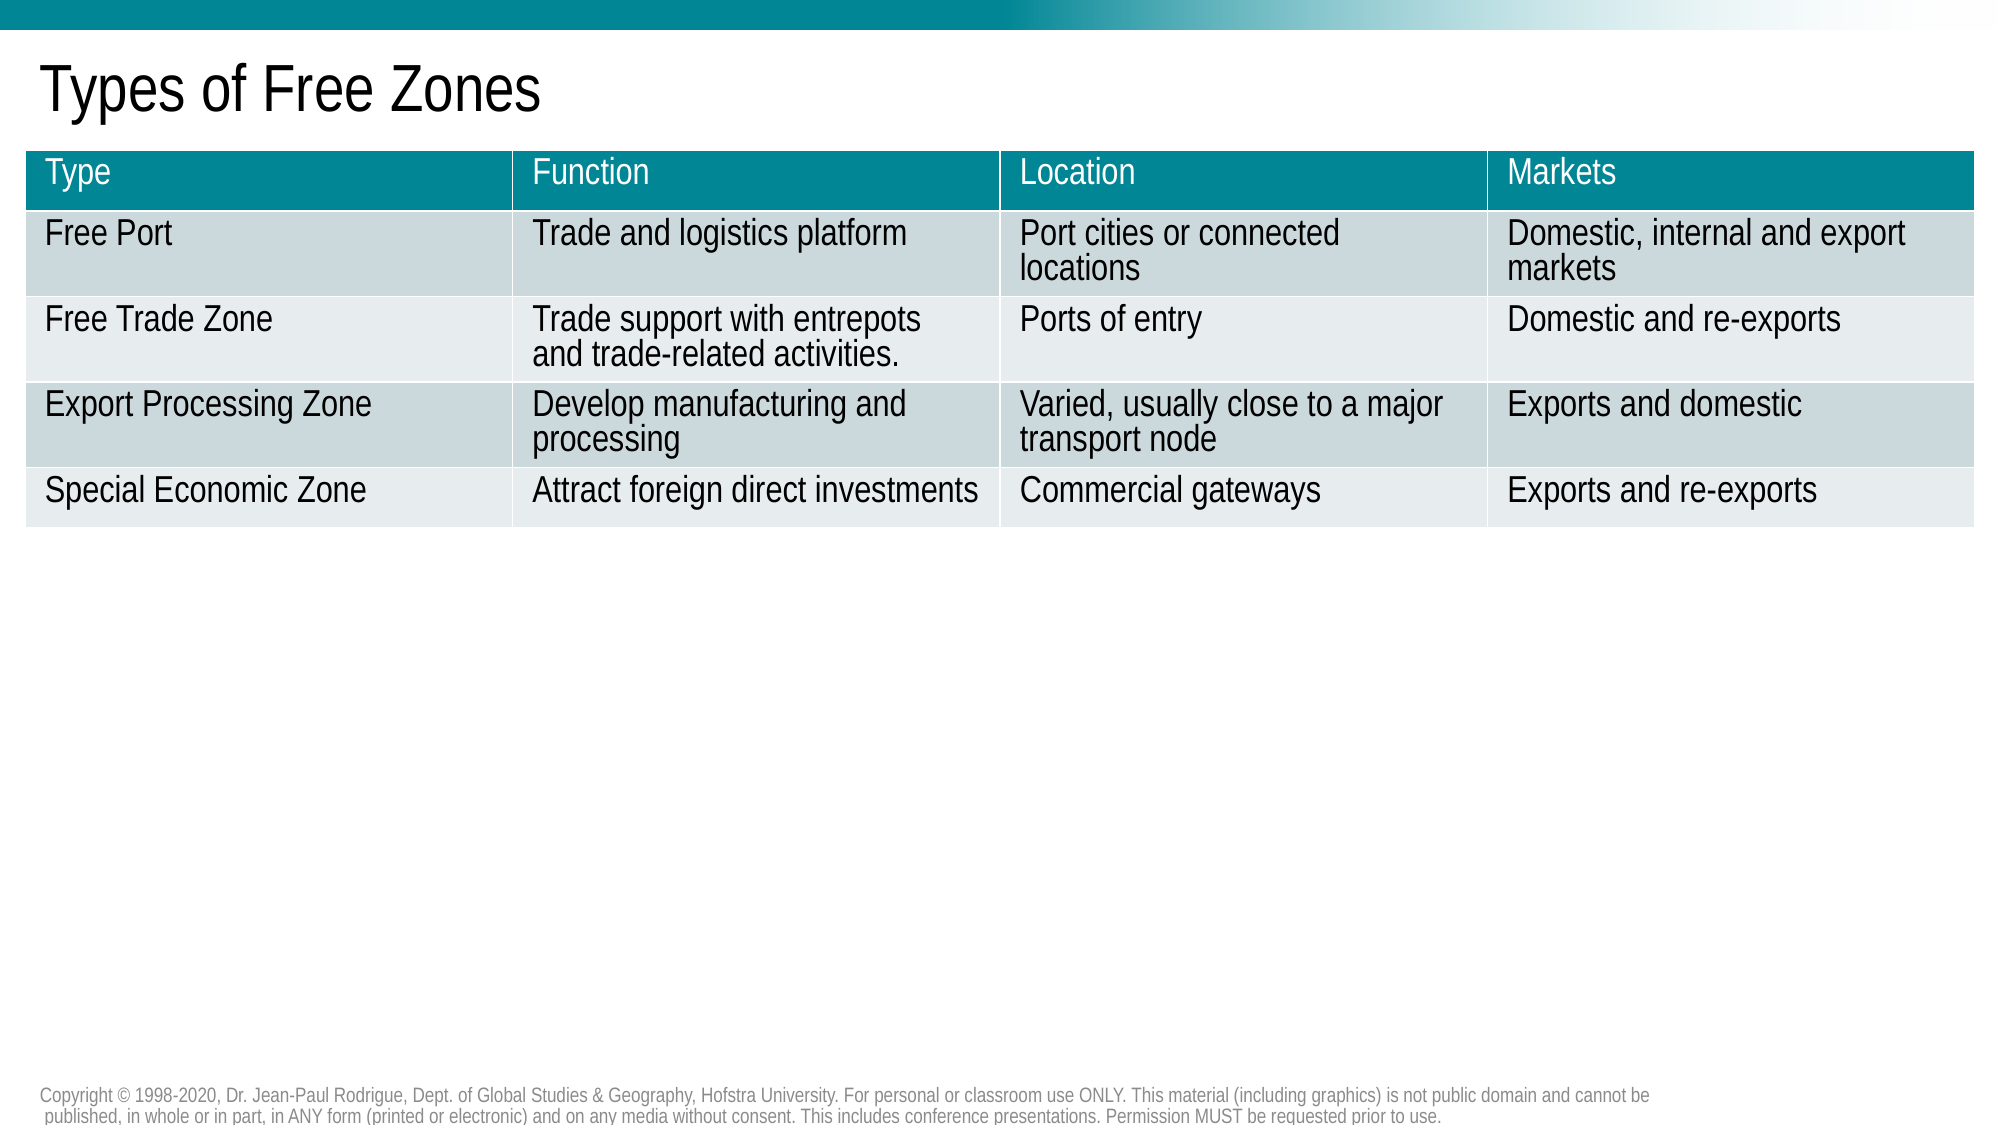

# Types of Free Zones
| Type | Function | Location | Markets |
| --- | --- | --- | --- |
| Free Port | Trade and logistics platform | Port cities or connected locations | Domestic, internal and export markets |
| Free Trade Zone | Trade support with entrepots and trade-related activities. | Ports of entry | Domestic and re-exports |
| Export Processing Zone | Develop manufacturing and processing | Varied, usually close to a major transport node | Exports and domestic |
| Special Economic Zone | Attract foreign direct investments | Commercial gateways | Exports and re-exports |
Copyright © 1998-2020, Dr. Jean-Paul Rodrigue, Dept. of Global Studies & Geography, Hofstra University. For personal or classroom use ONLY. This material (including graphics) is not public domain and cannot be published, in whole or in part, in ANY form (printed or electronic) and on any media without consent. This includes conference presentations. Permission MUST be requested prior to use.